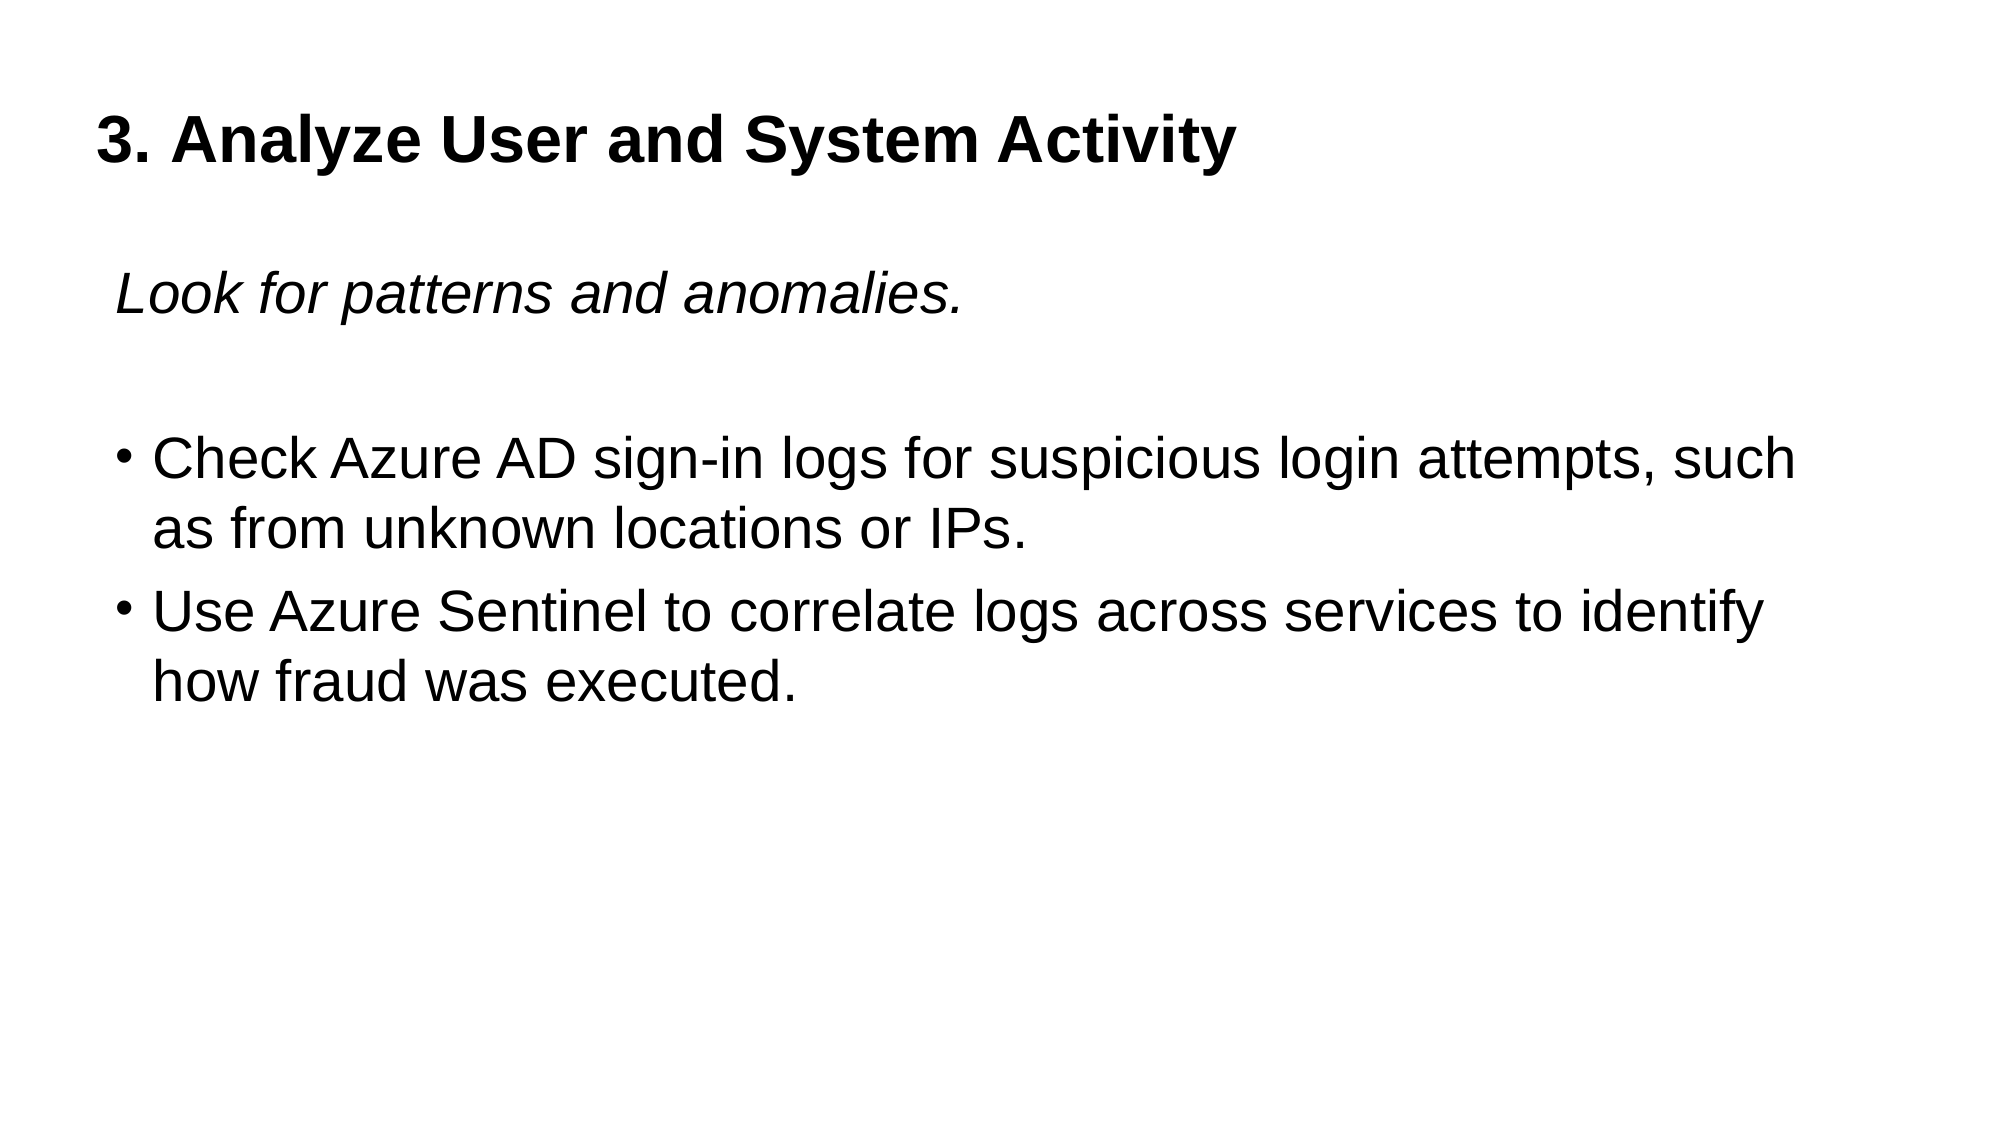

# 3. Analyze User and System Activity
Look for patterns and anomalies.

Check Azure AD sign-in logs for suspicious login attempts, such as from unknown locations or IPs.
Use Azure Sentinel to correlate logs across services to identify how fraud was executed.